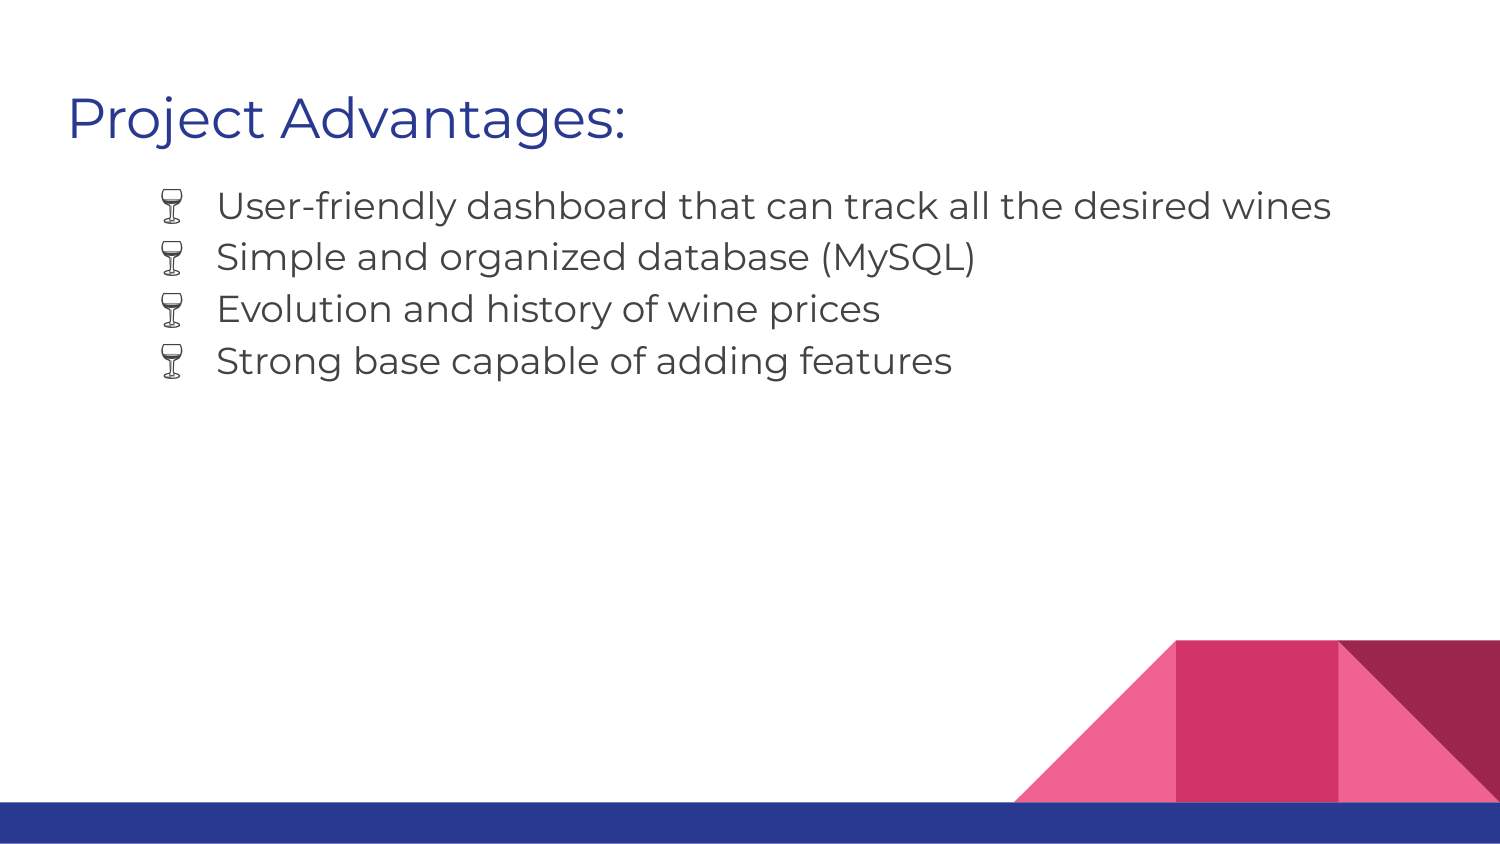

Project Advantages:
User-friendly dashboard that can track all the desired wines
Simple and organized database (MySQL)
Evolution and history of wine prices
Strong base capable of adding features